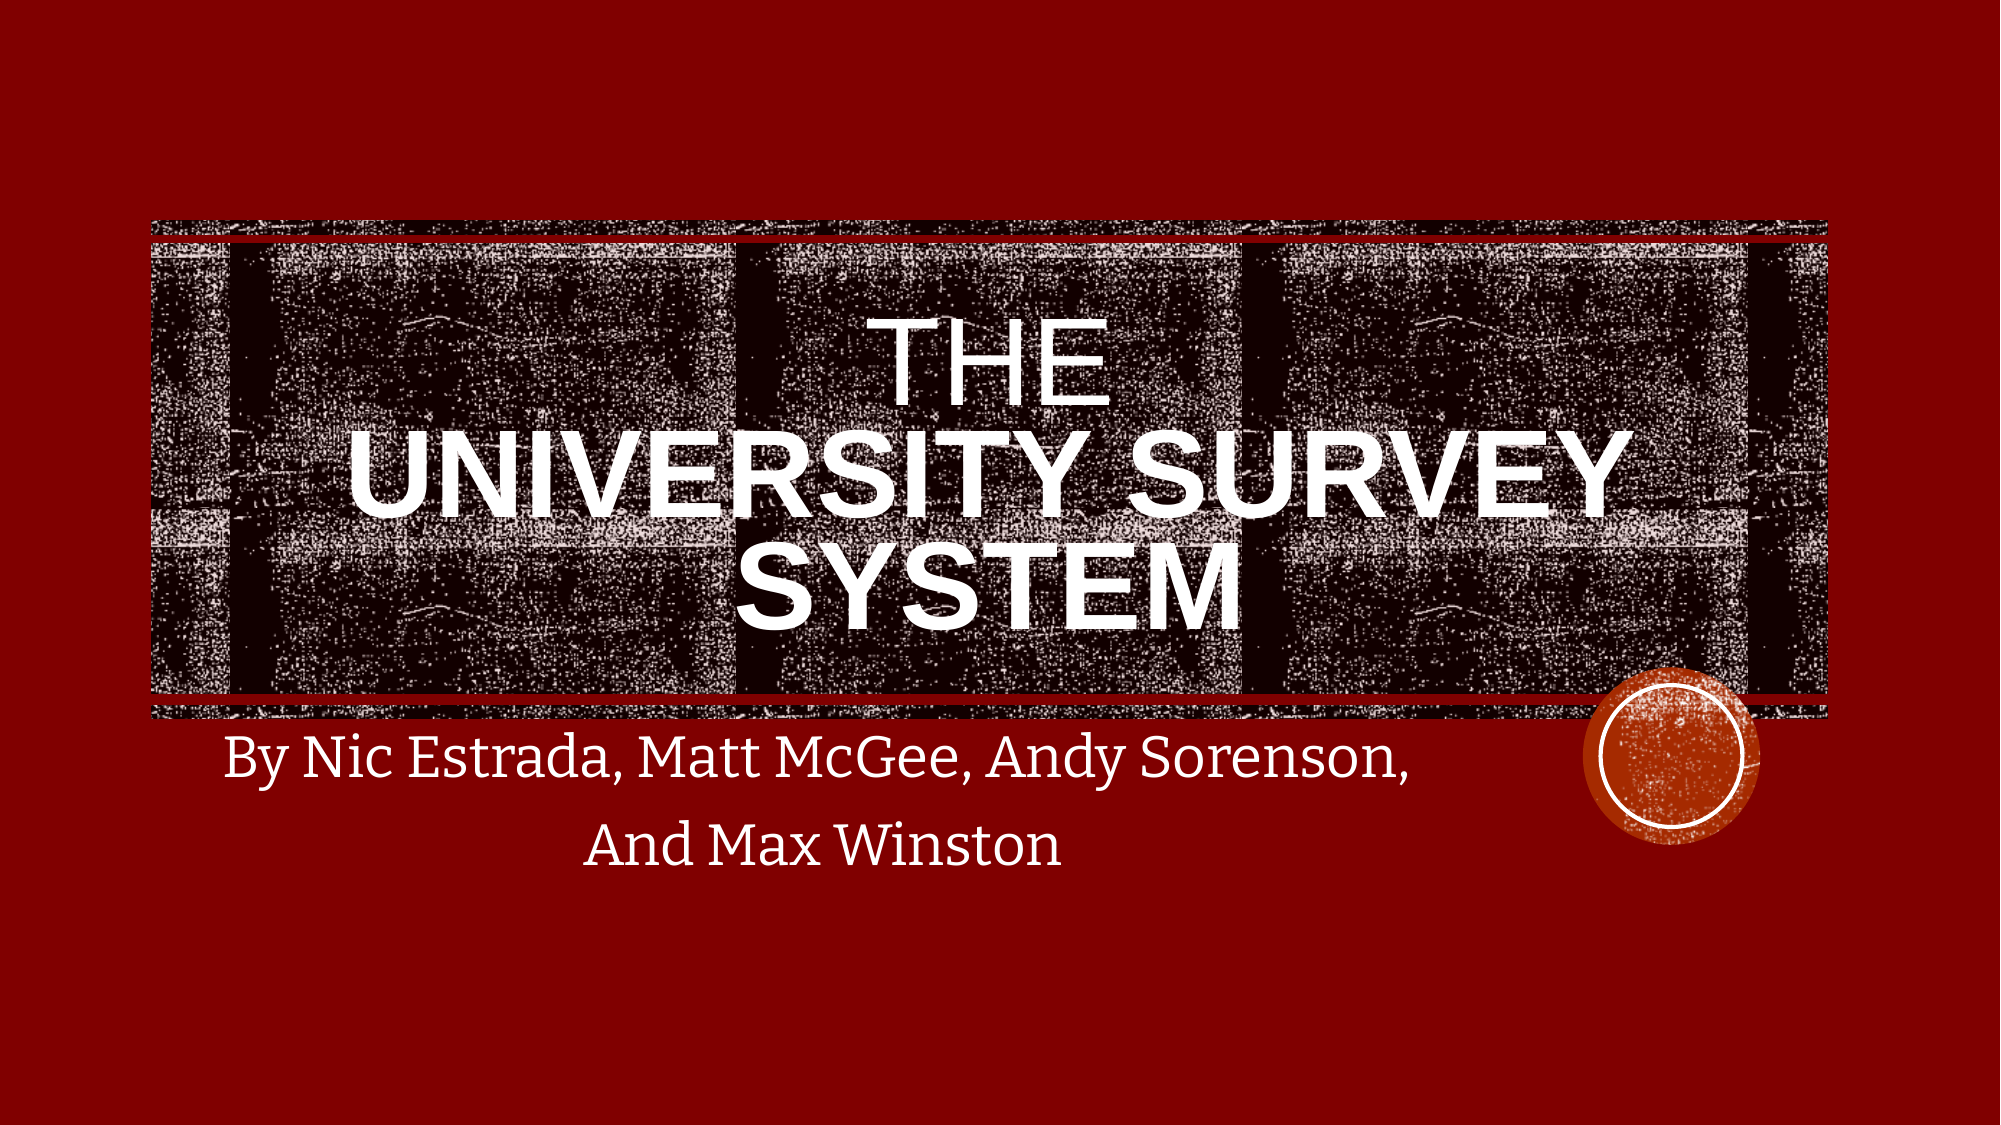

# The University Survey System
By Nic Estrada, Matt McGee, Andy Sorenson,
And Max Winston